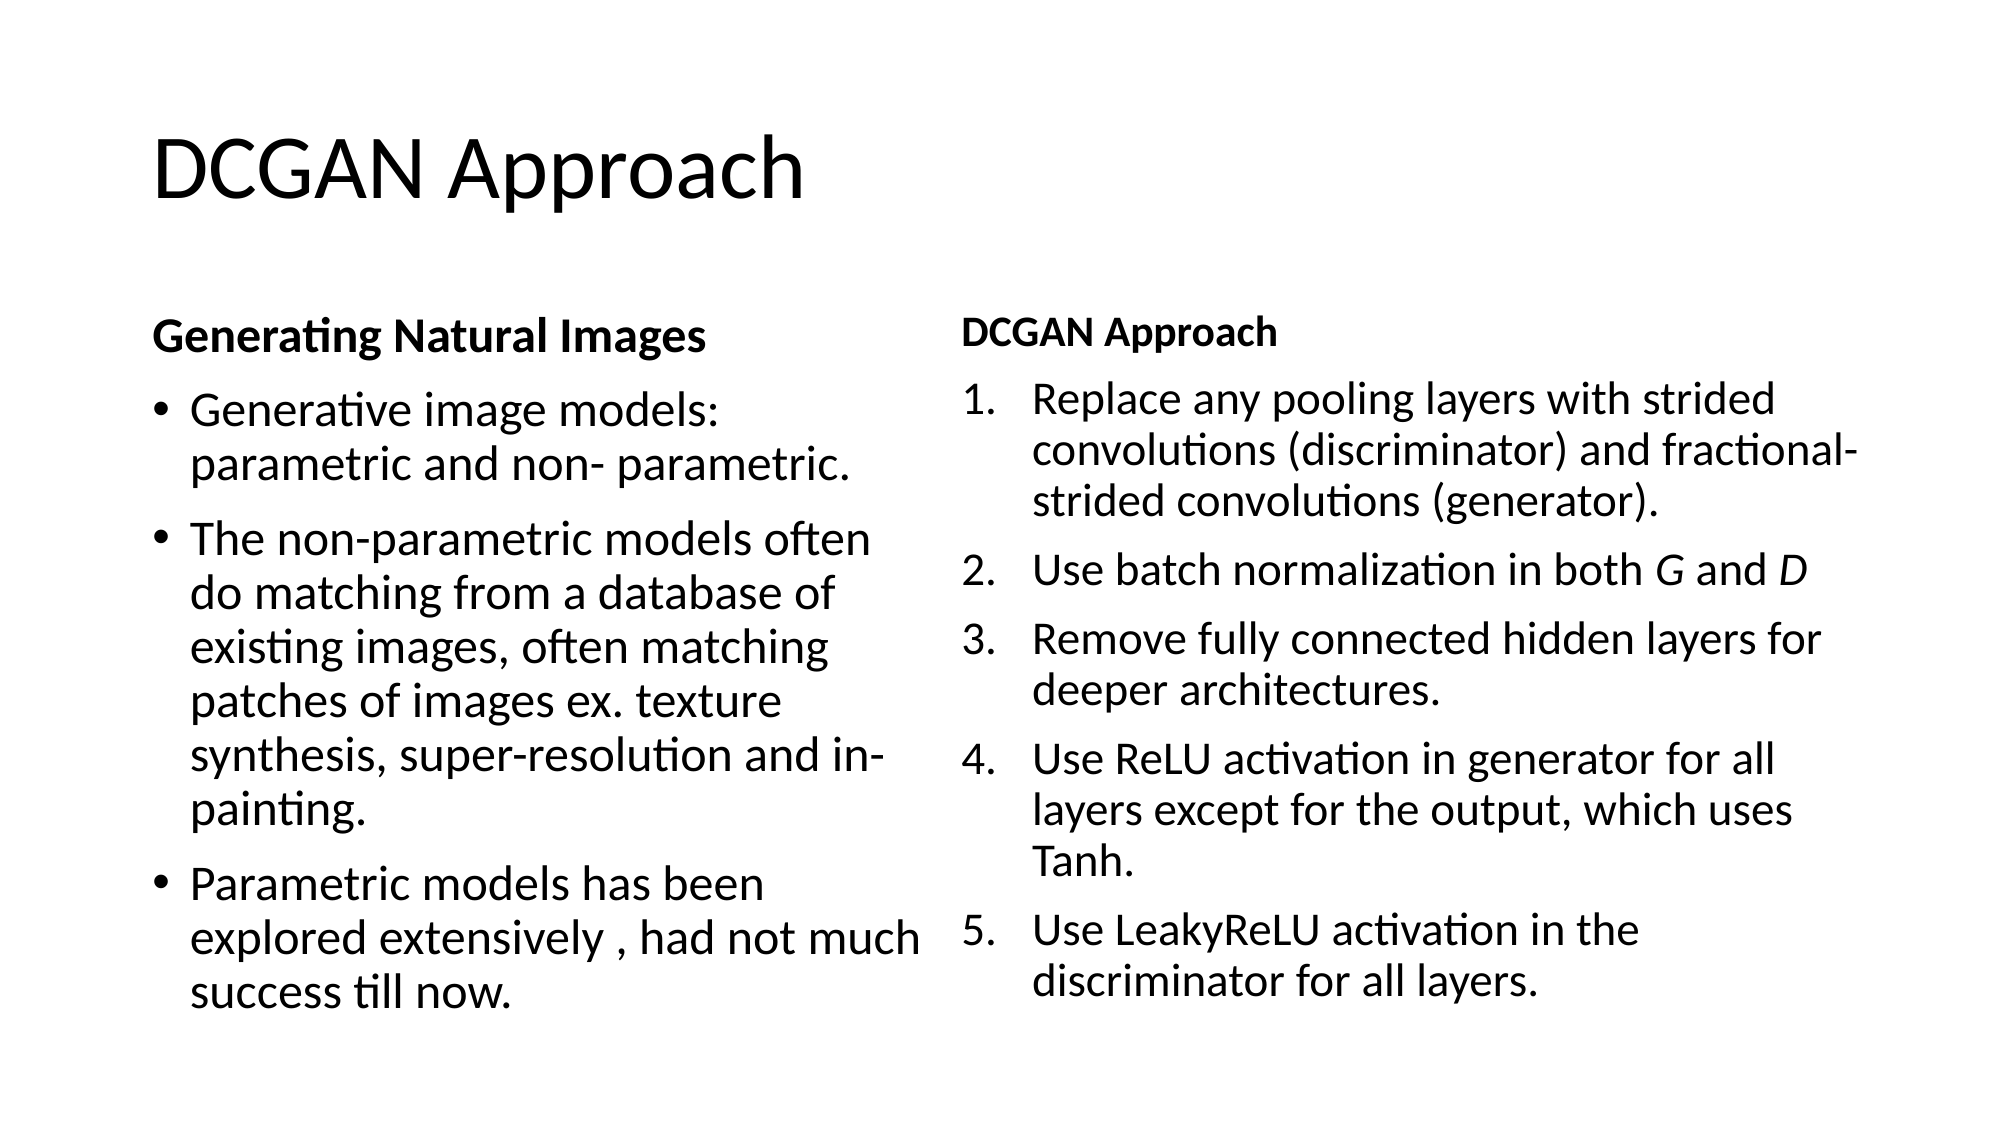

# DCGAN Approach
Generating Natural Images
Generative image models: parametric and non- parametric.
The non-parametric models often do matching from a database of existing images, often matching patches of images ex. texture synthesis, super-resolution and in-painting.
Parametric models has been explored extensively , had not much success till now.
DCGAN Approach
Replace any pooling layers with strided convolutions (discriminator) and fractional-strided convolutions (generator).
Use batch normalization in both G and D
Remove fully connected hidden layers for deeper architectures.
Use ReLU activation in generator for all layers except for the output, which uses Tanh.
Use LeakyReLU activation in the discriminator for all layers.